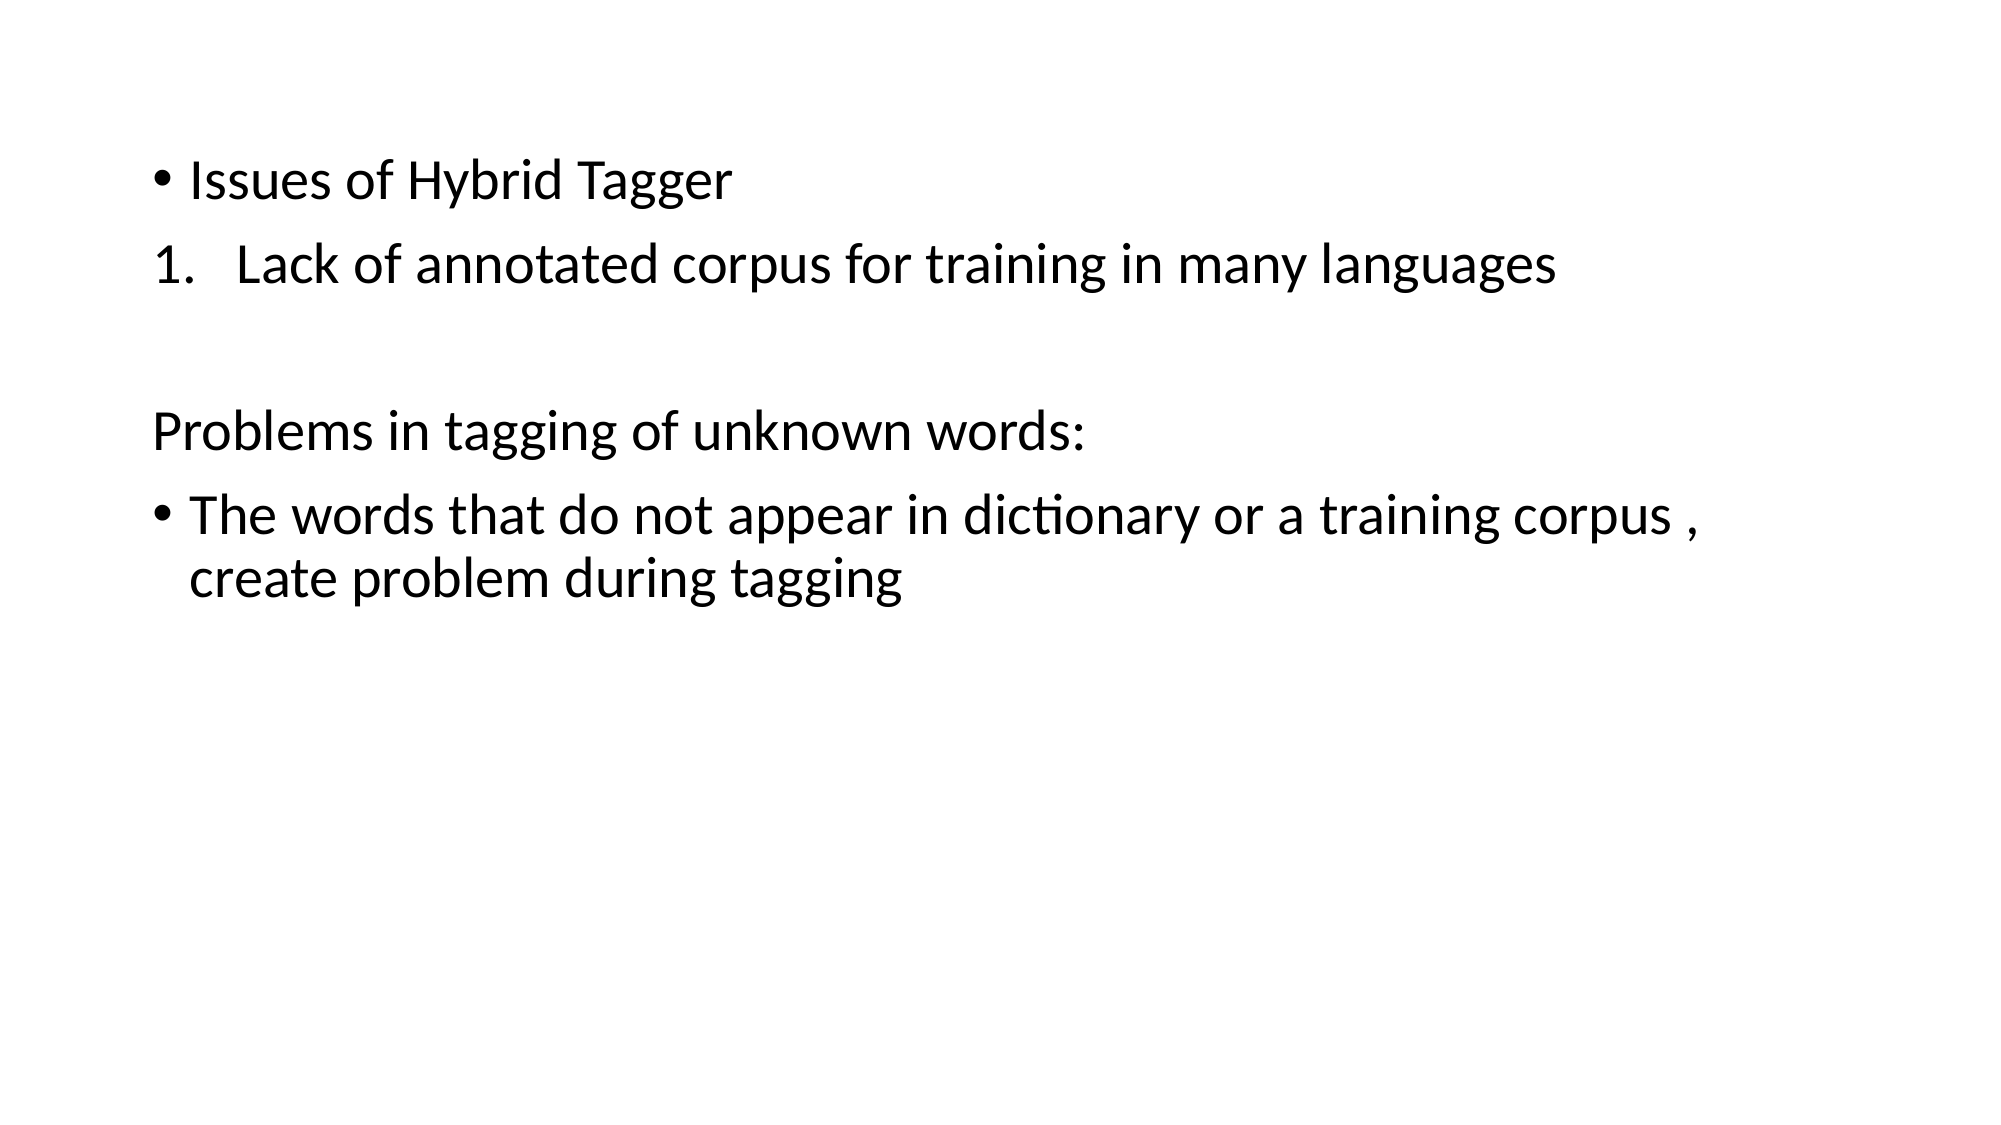

Issues of Hybrid Tagger
Lack of annotated corpus for training in many languages

Problems in tagging of unknown words:
The words that do not appear in dictionary or a training corpus , create problem during tagging